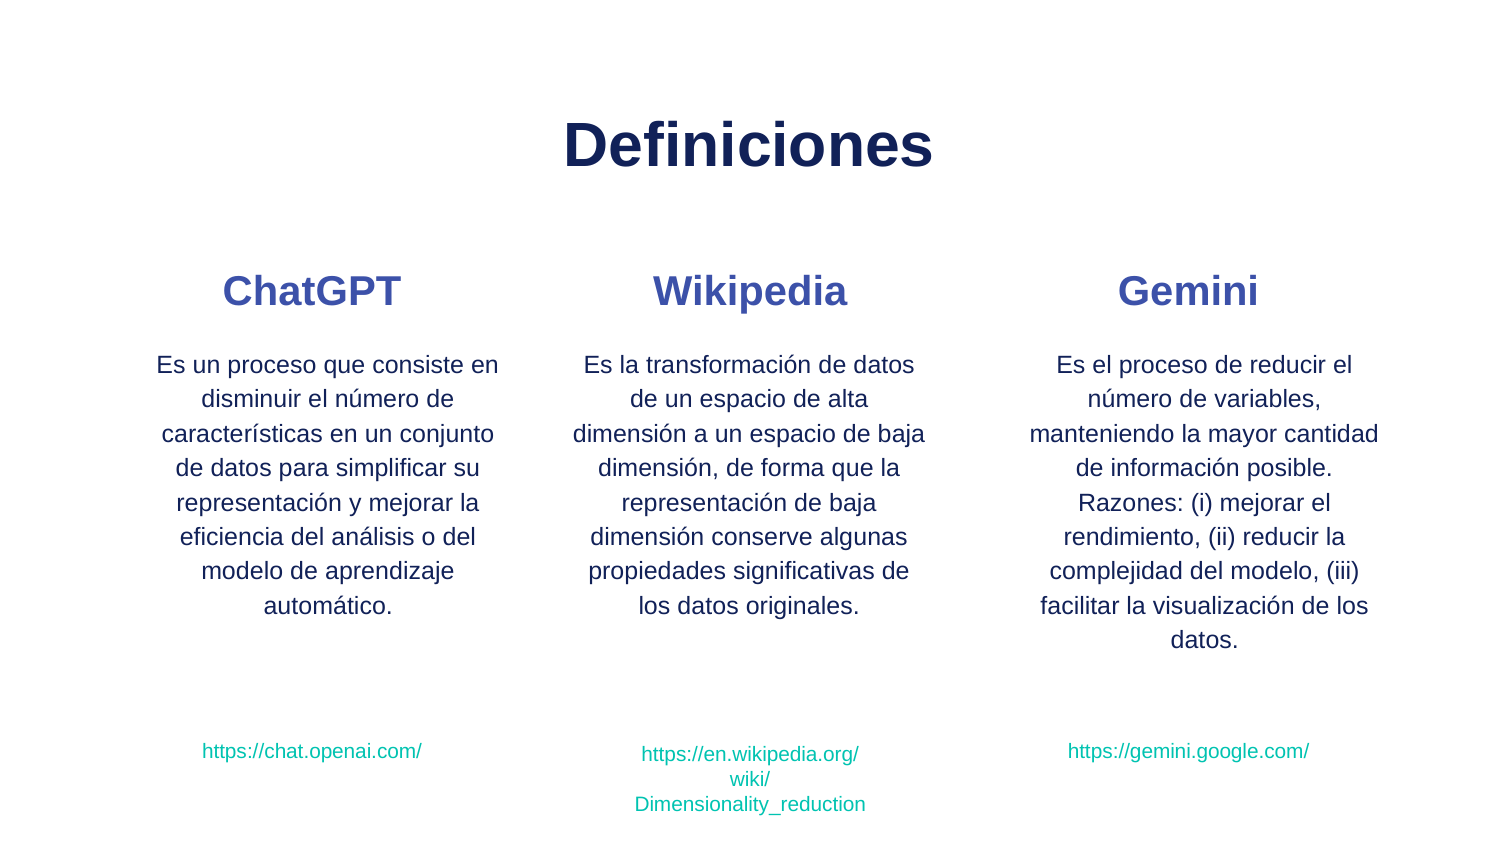

# Definiciones
ChatGPT
Wikipedia
Gemini
Es la transformación de datos de un espacio de alta dimensión a un espacio de baja dimensión, de forma que la representación de baja dimensión conserve algunas propiedades significativas de los datos originales.
Es un proceso que consiste en disminuir el número de características en un conjunto de datos para simplificar su representación y mejorar la eficiencia del análisis o del modelo de aprendizaje automático.
Es el proceso de reducir el número de variables, manteniendo la mayor cantidad de información posible. Razones: (i) mejorar el rendimiento, (ii) reducir la complejidad del modelo, (iii) facilitar la visualización de los datos.
https://chat.openai.com/
https://en.wikipedia.org/wiki/Dimensionality_reduction
https://gemini.google.com/